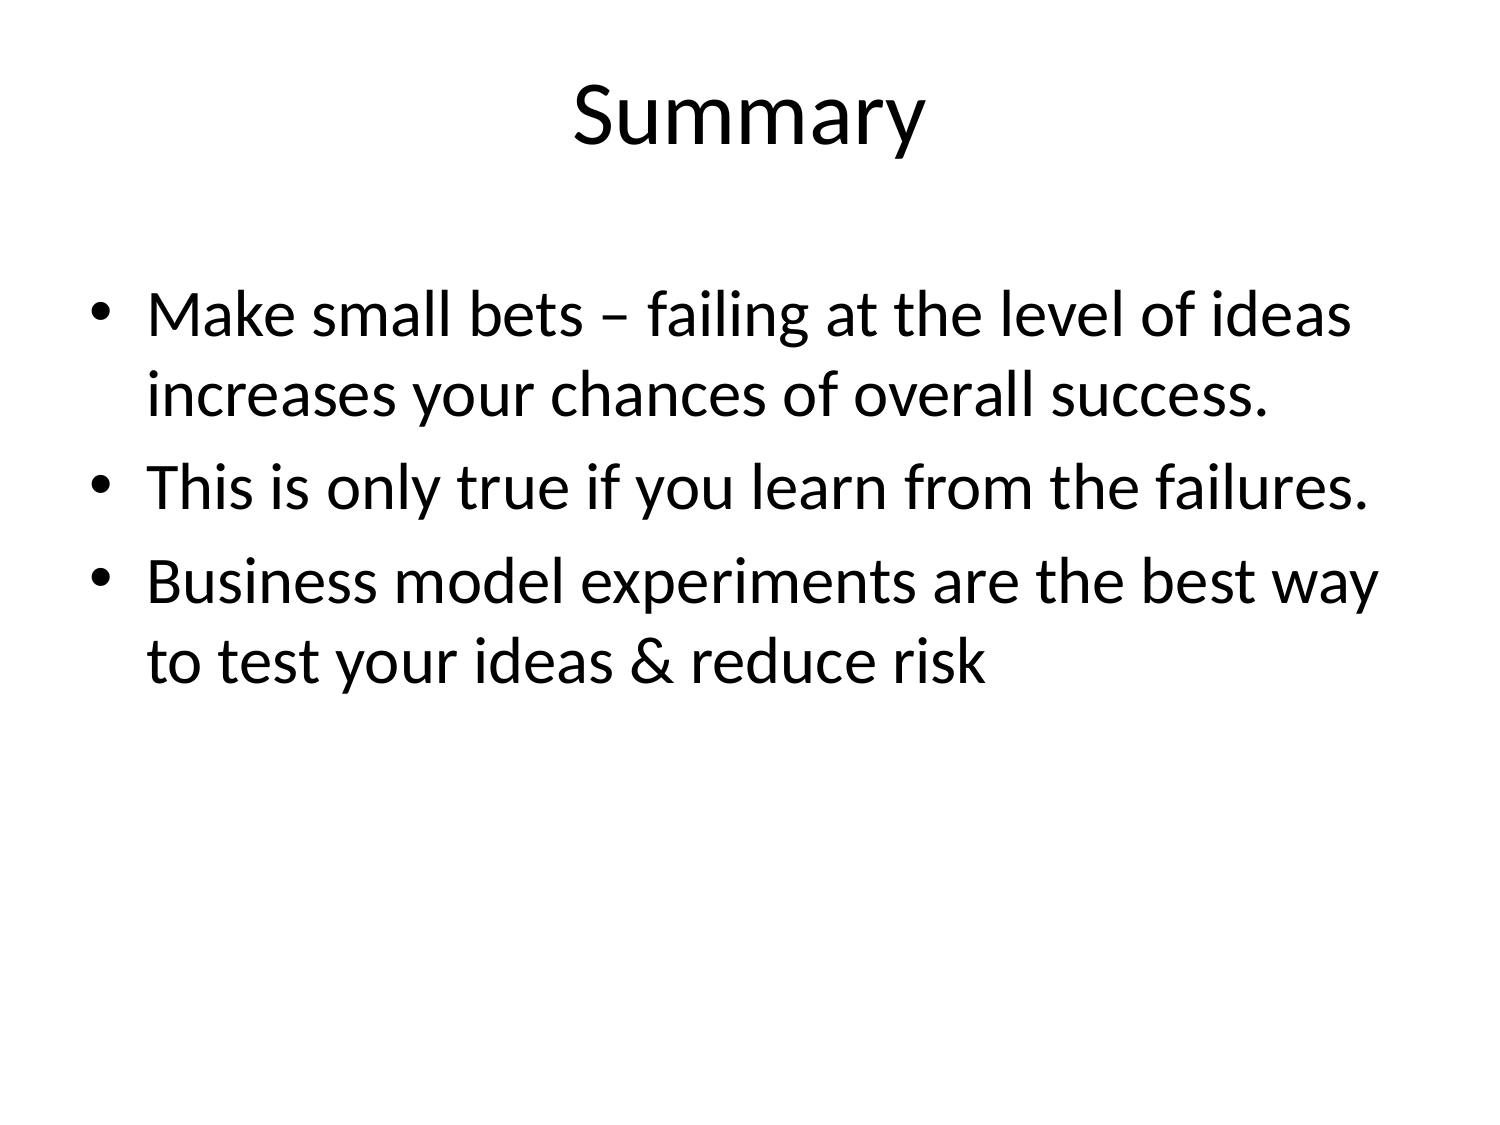

# Summary
Make small bets – failing at the level of ideas increases your chances of overall success.
This is only true if you learn from the failures.
Business model experiments are the best way to test your ideas & reduce risk